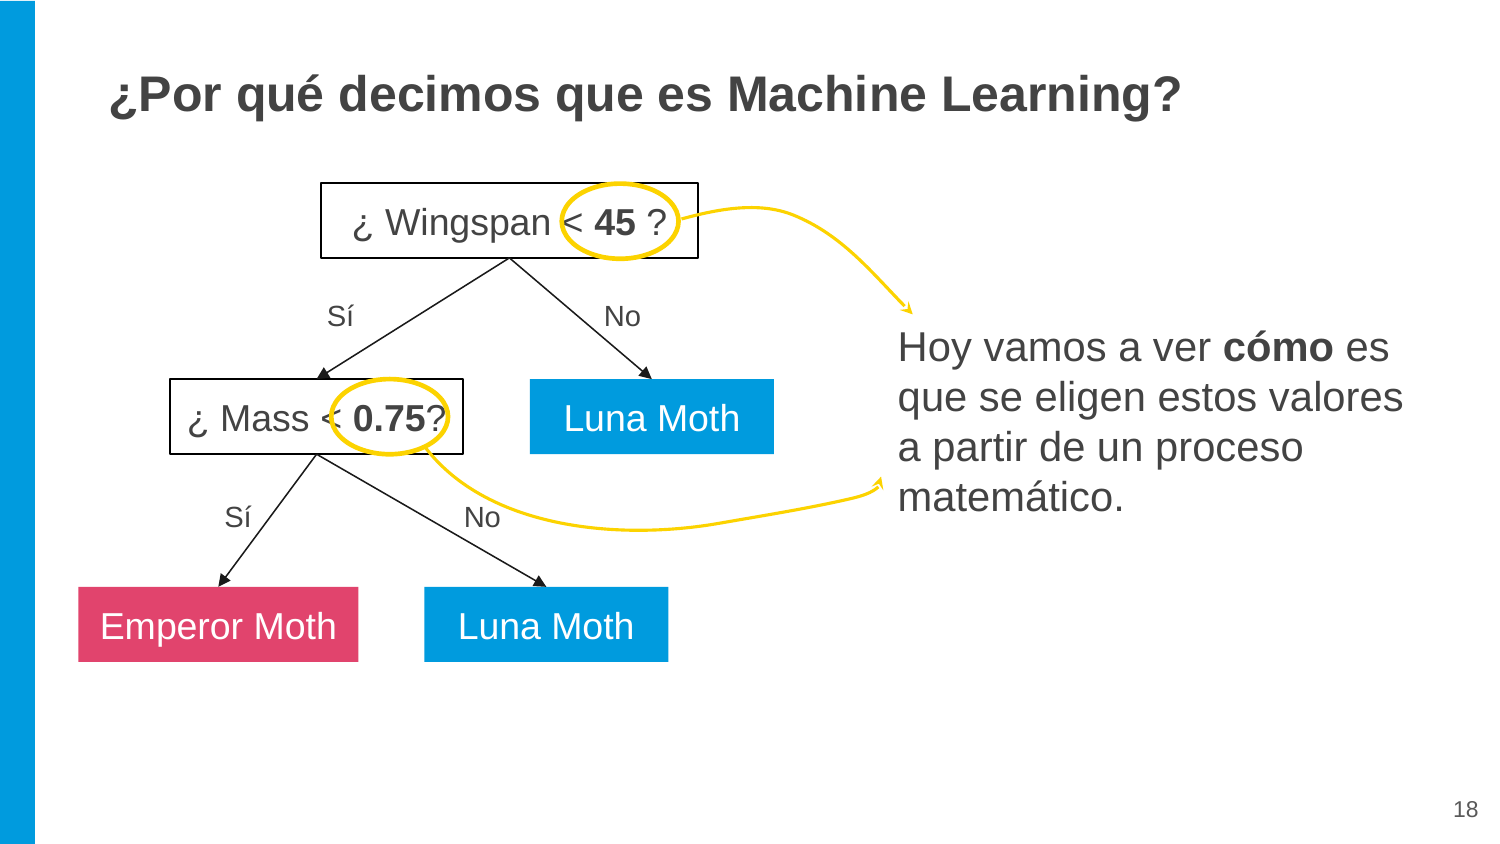

¿Por qué decimos que es Machine Learning?
¿ Wingspan < 45 ?

Sí
No
Hoy vamos a ver cómo es que se eligen estos valores a partir de un proceso matemático.
¿ Mass < 0.75?
Luna Moth

Sí
No
Emperor Moth
Luna Moth
18